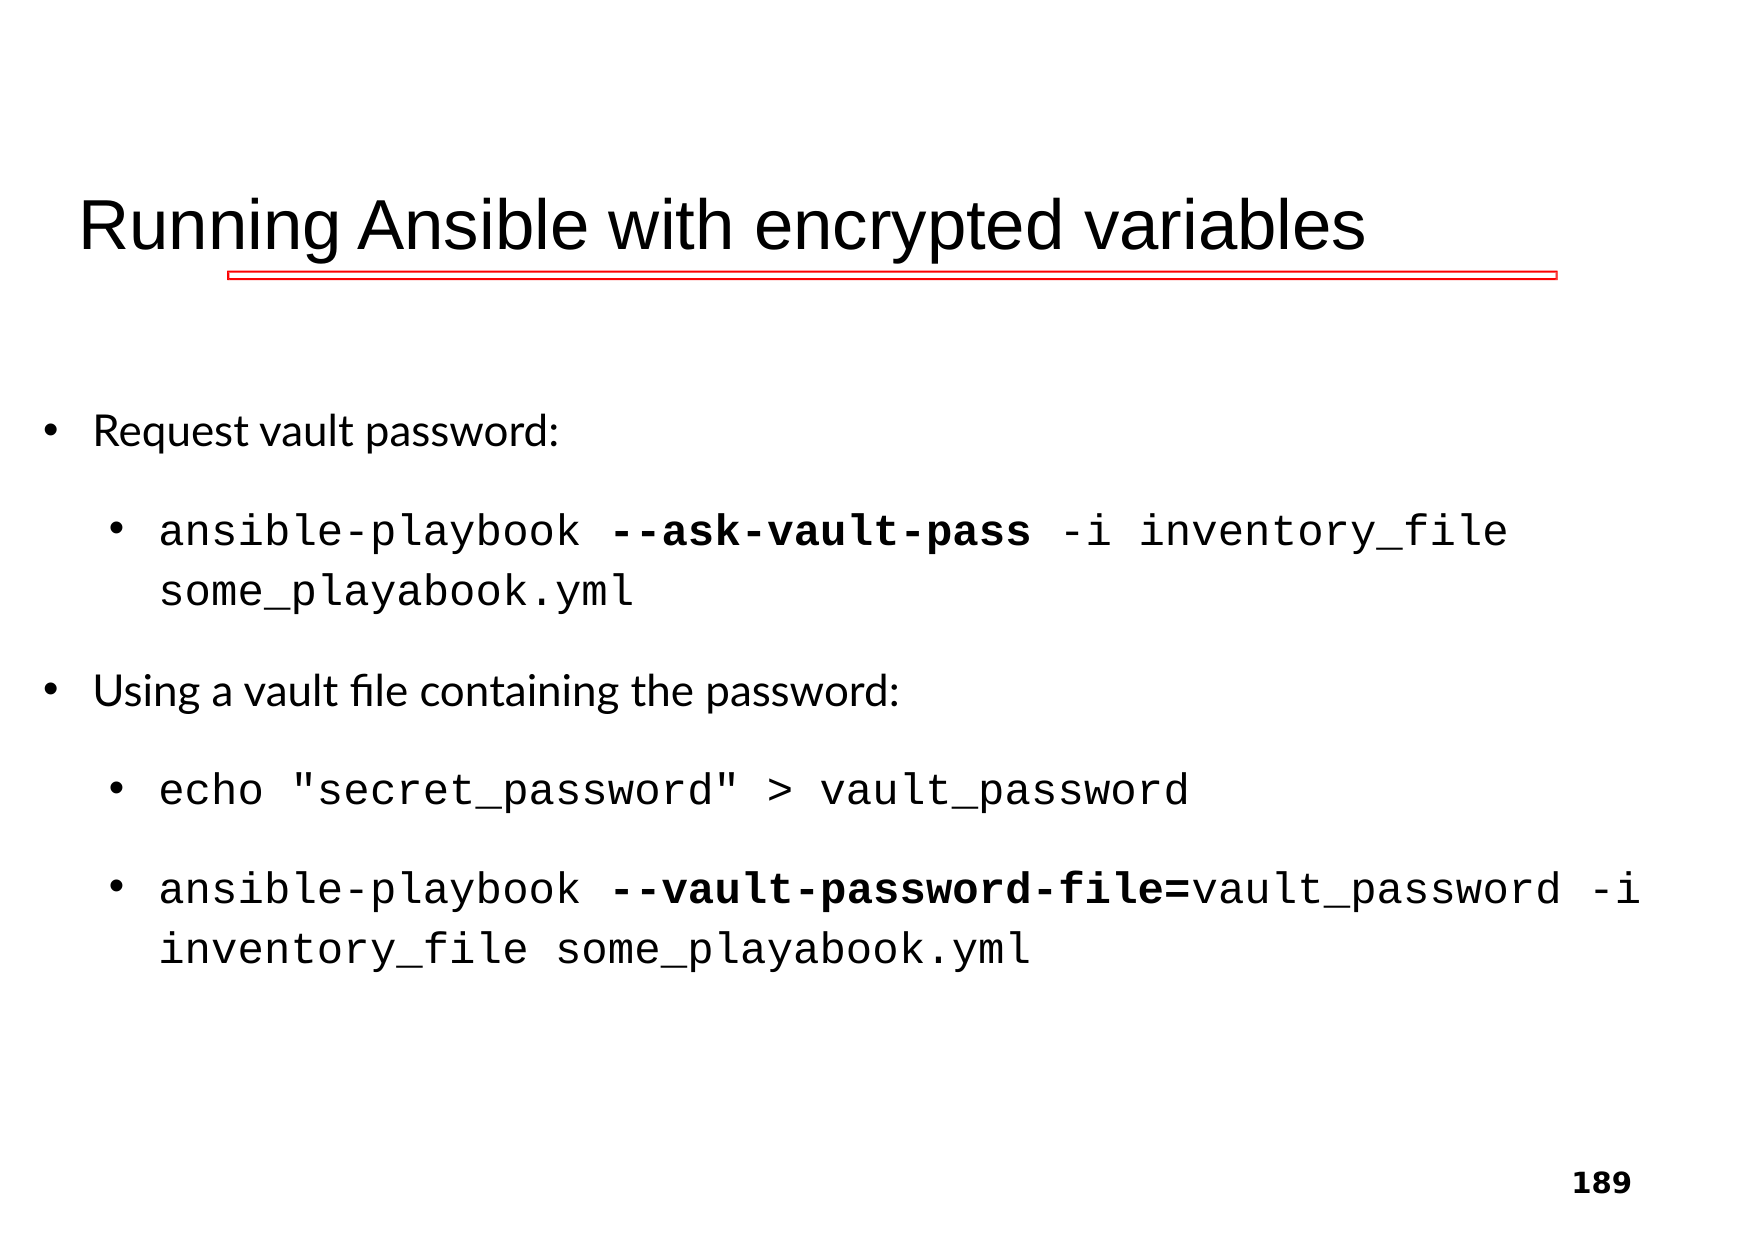

# Running Ansible with encrypted variables
Request vault password:
ansible-playbook --ask-vault-pass -i inventory_file  some_playabook.yml

Using a vault file containing the password:

echo "secret_password" > vault_password
ansible-playbook --vault-password-file=vault_password -i  inventory_file some_playabook.yml
189